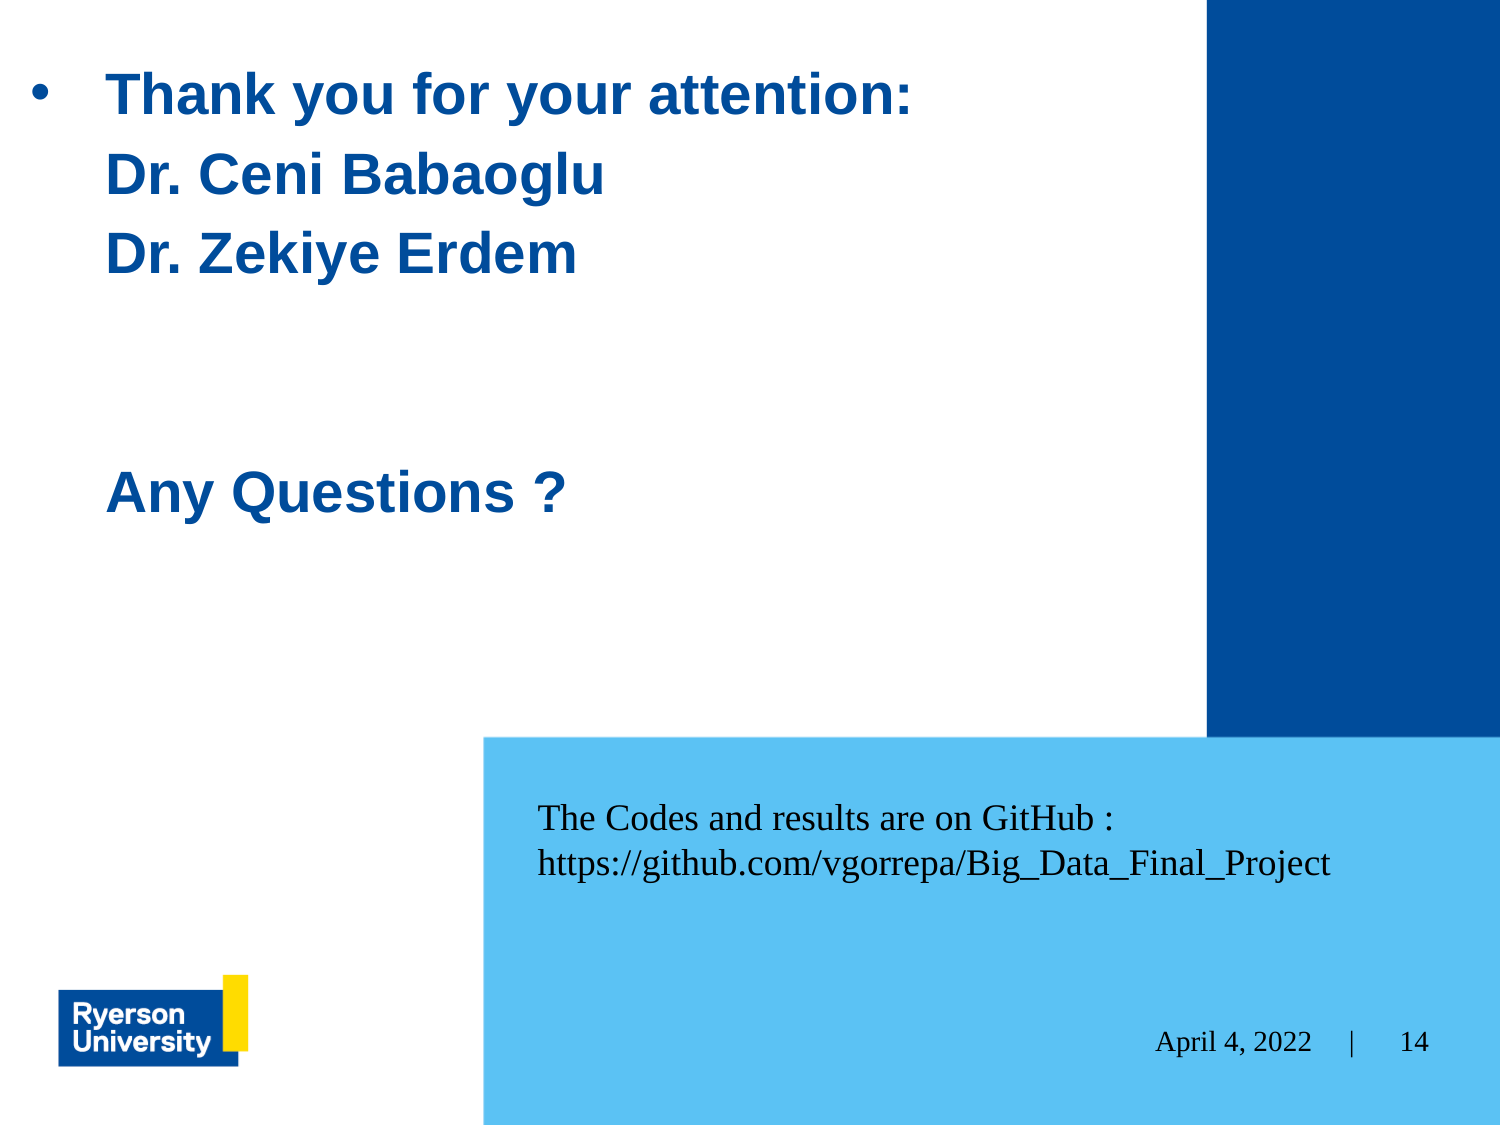

# Thank you for your attention: Dr. Ceni Babaoglu Dr. Zekiye Erdem Any Questions ?
The Codes and results are on GitHub :
https://github.com/vgorrepa/Big_Data_Final_Project
14
April 4, 2022     |